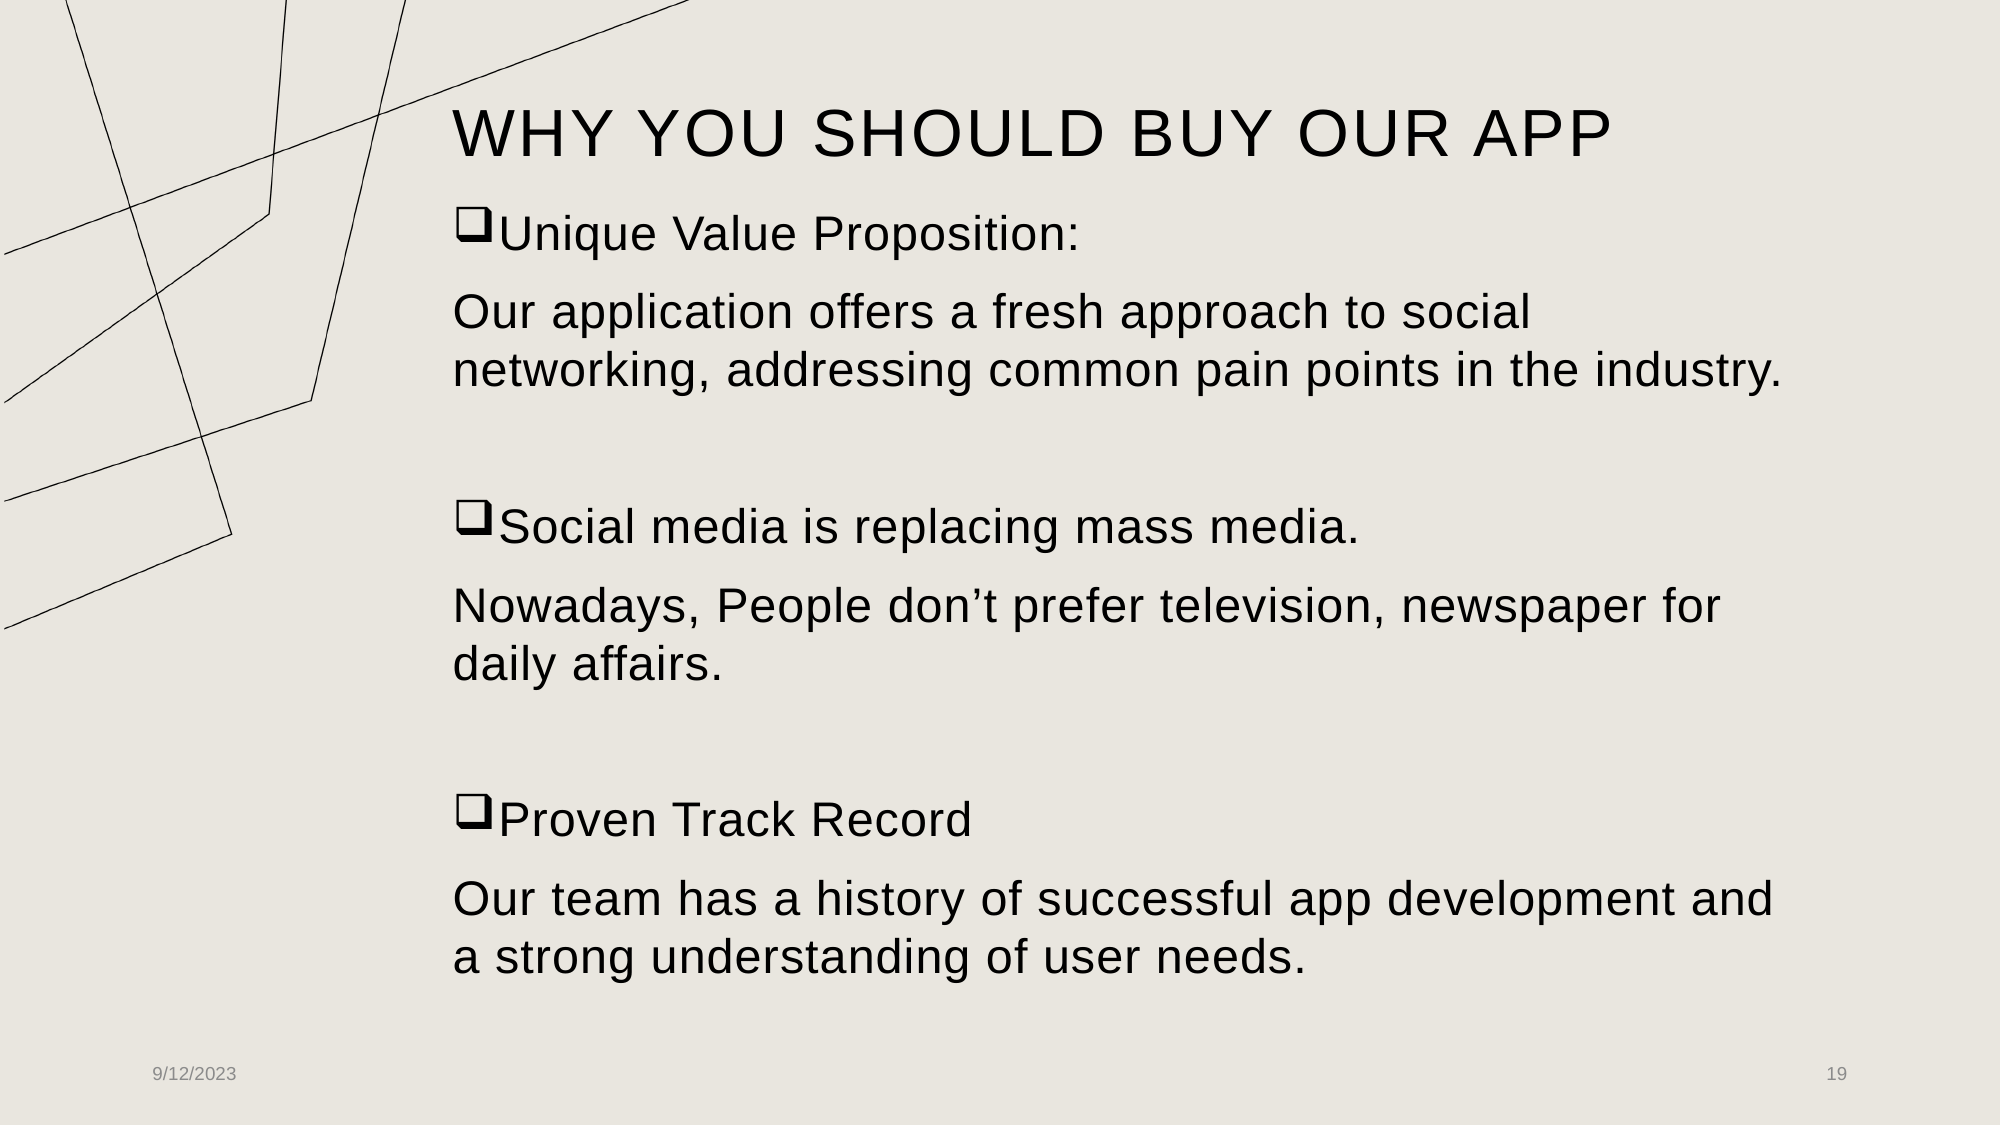

Why You Should buy our app
Unique Value Proposition:
Our application offers a fresh approach to social networking, addressing common pain points in the industry.

Social media is replacing mass media.
Nowadays, People don’t prefer television, newspaper for daily affairs.

Proven Track Record
Our team has a history of successful app development and a strong understanding of user needs.
9/12/2023
19